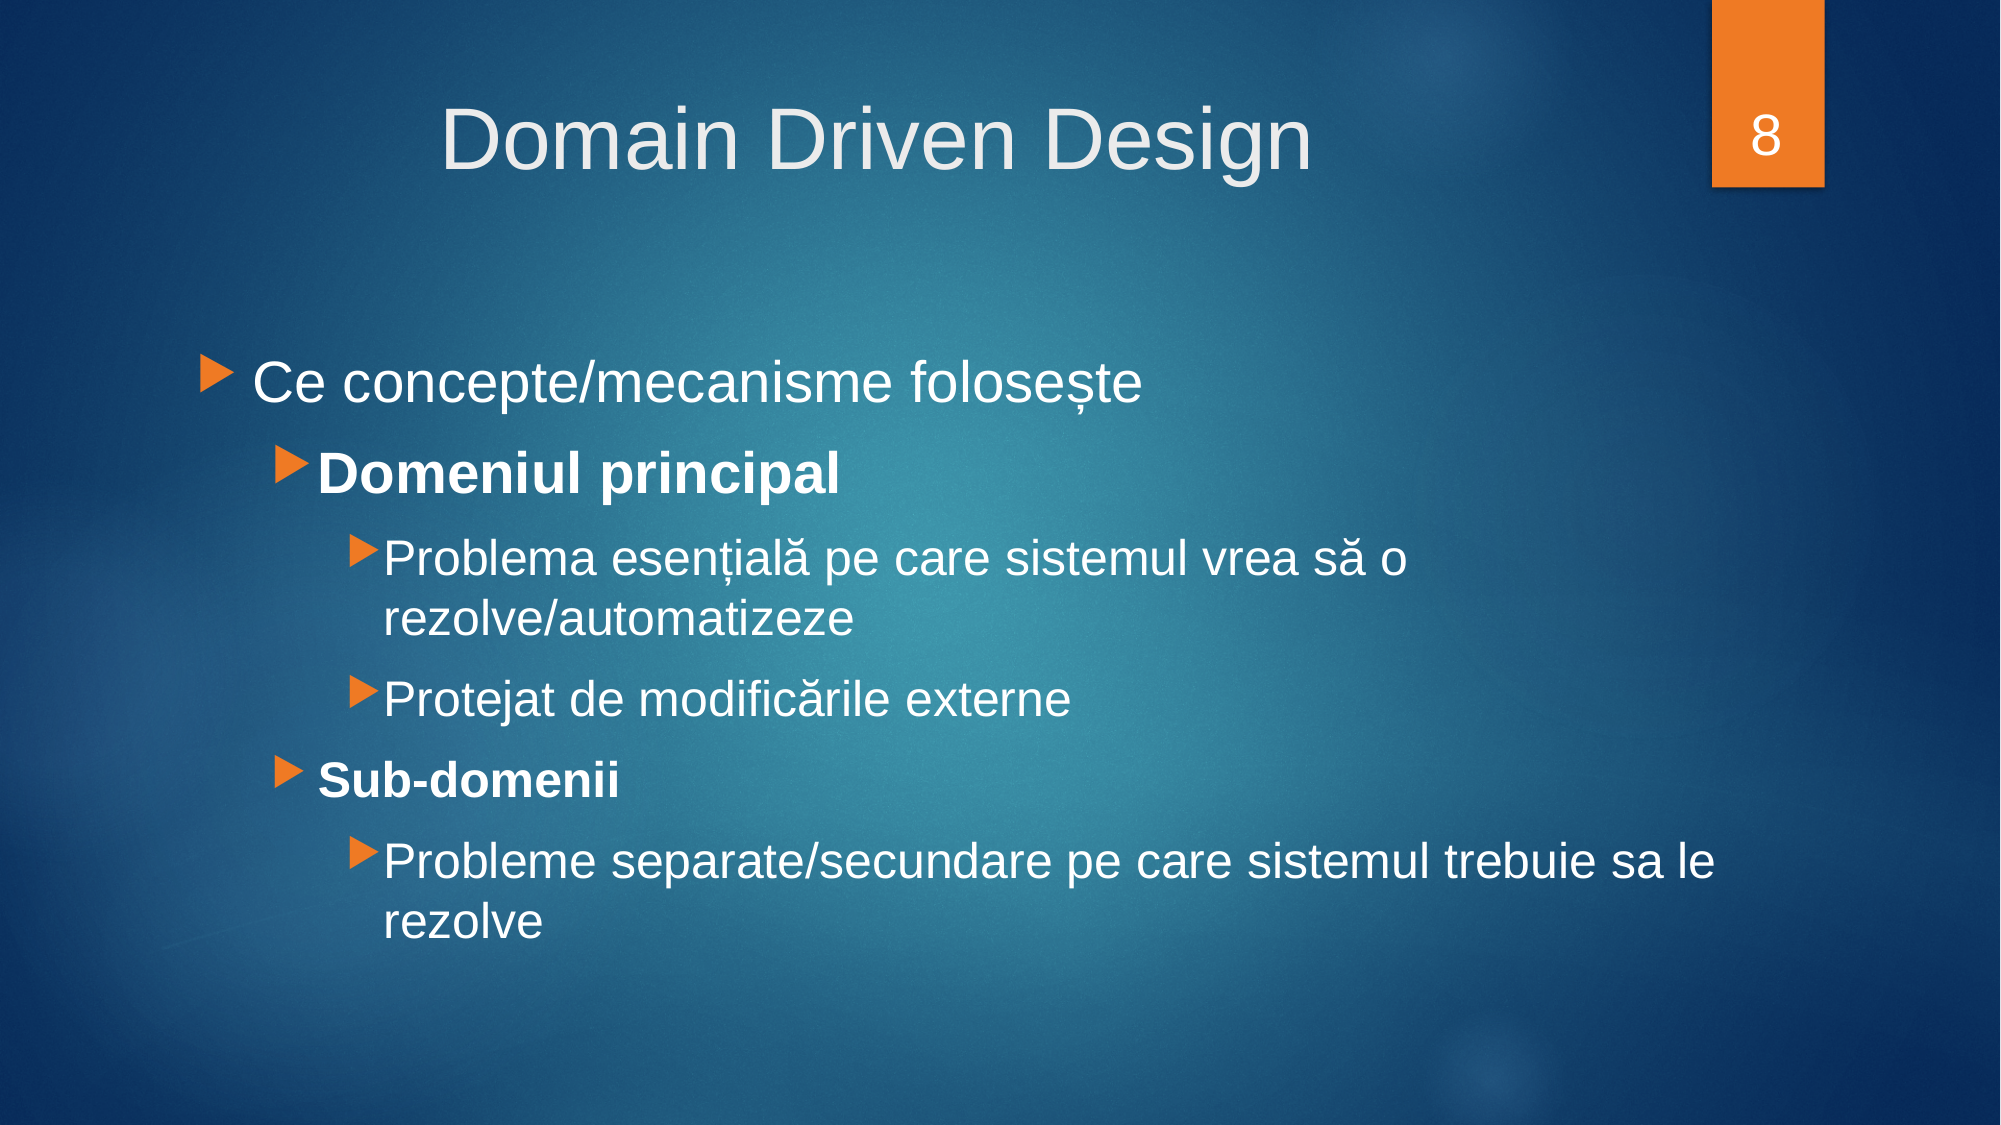

8
# Domain Driven Design
Ce concepte/mecanisme folosește
Domeniul principal
Problema esențială pe care sistemul vrea să o rezolve/automatizeze
Protejat de modificările externe
Sub-domenii
Probleme separate/secundare pe care sistemul trebuie sa le rezolve